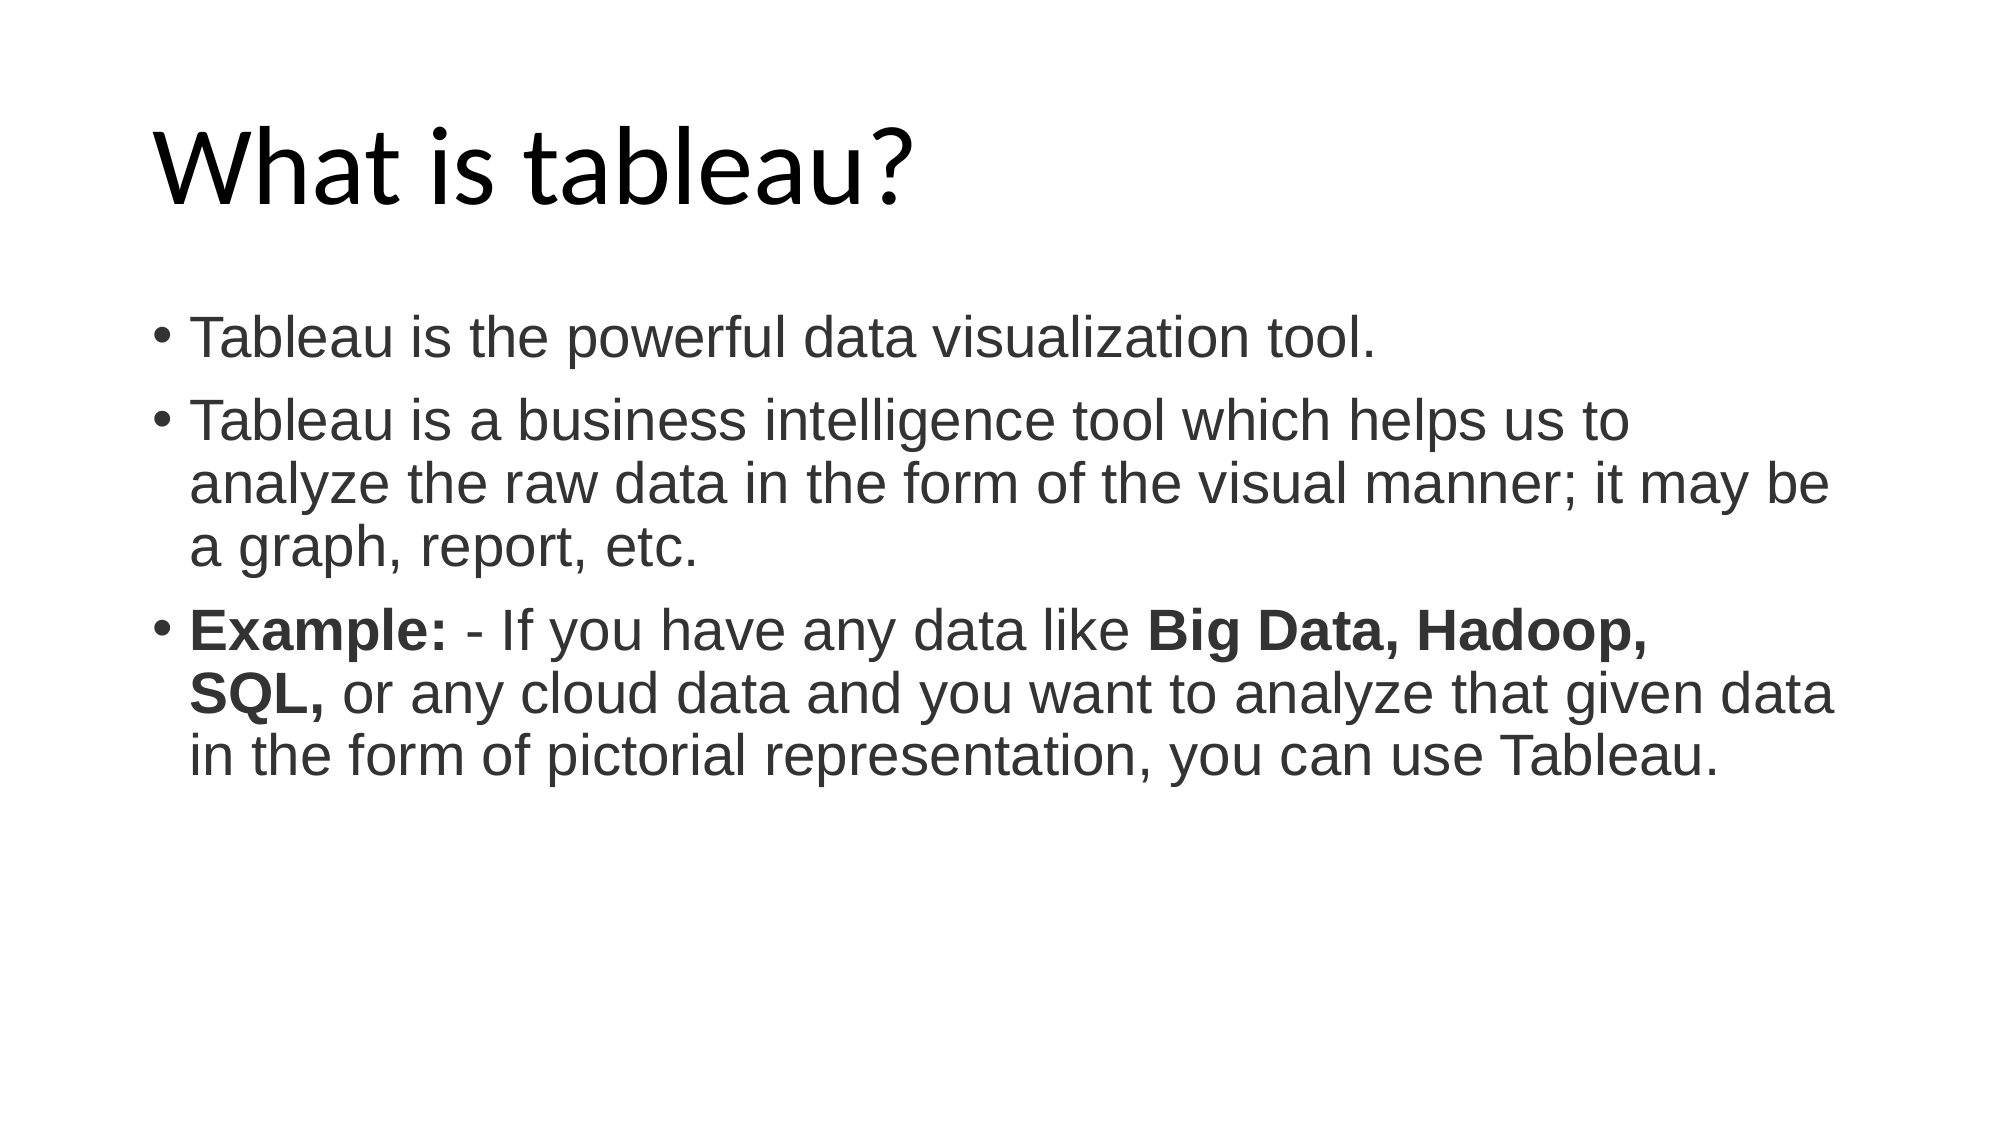

# What is tableau?
Tableau is the powerful data visualization tool.
Tableau is a business intelligence tool which helps us to analyze the raw data in the form of the visual manner; it may be a graph, report, etc.
Example: - If you have any data like Big Data, Hadoop, SQL, or any cloud data and you want to analyze that given data in the form of pictorial representation, you can use Tableau.